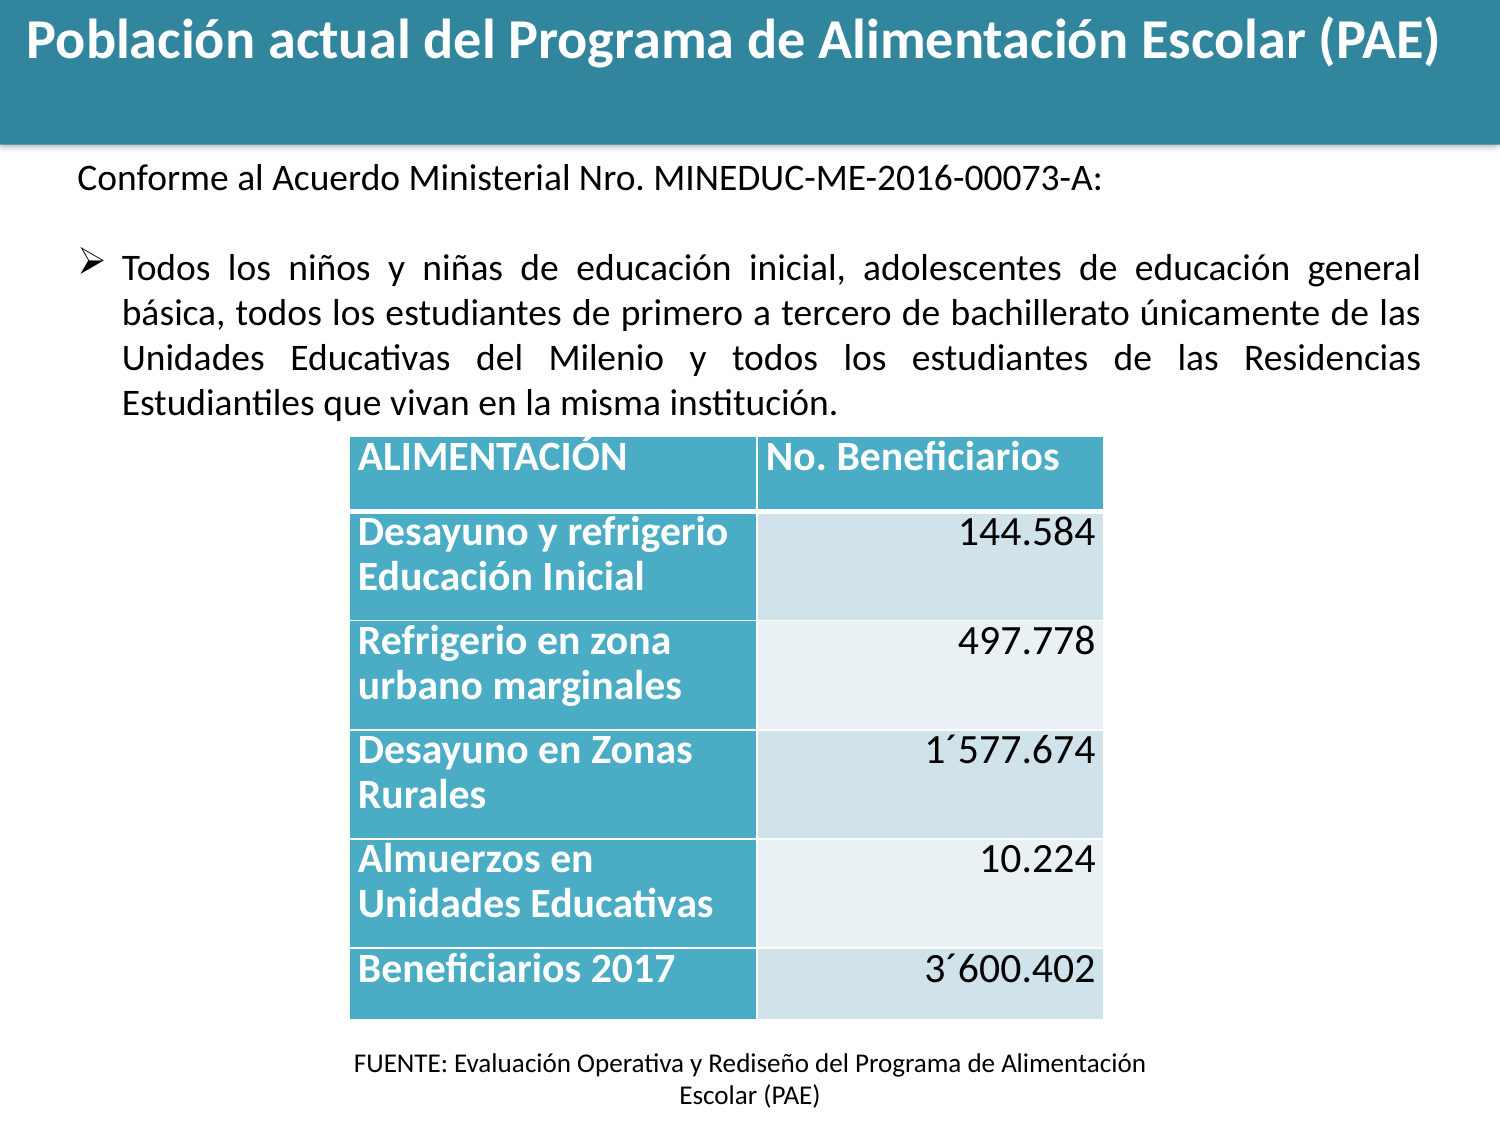

Población actual del Programa de Alimentación Escolar (PAE)

Conforme al Acuerdo Ministerial Nro. MINEDUC-ME-2016-00073-A:

Todos los niños y niñas de educación inicial, adolescentes de educación general básica, todos los estudiantes de primero a tercero de bachillerato únicamente de las Unidades Educativas del Milenio y todos los estudiantes de las Residencias Estudiantiles que vivan en la misma institución.

| ALIMENTACIÓN | No. Beneficiarios |
| --- | --- |
| Desayuno y refrigerio Educación Inicial | 144.584 |
| Refrigerio en zona urbano marginales | 497.778 |
| Desayuno en Zonas Rurales | 1´577.674 |
| Almuerzos en Unidades Educativas | 10.224 |
| Beneficiarios 2017 | 3´600.402 |
FUENTE: Evaluación Operativa y Rediseño del Programa de Alimentación Escolar (PAE)